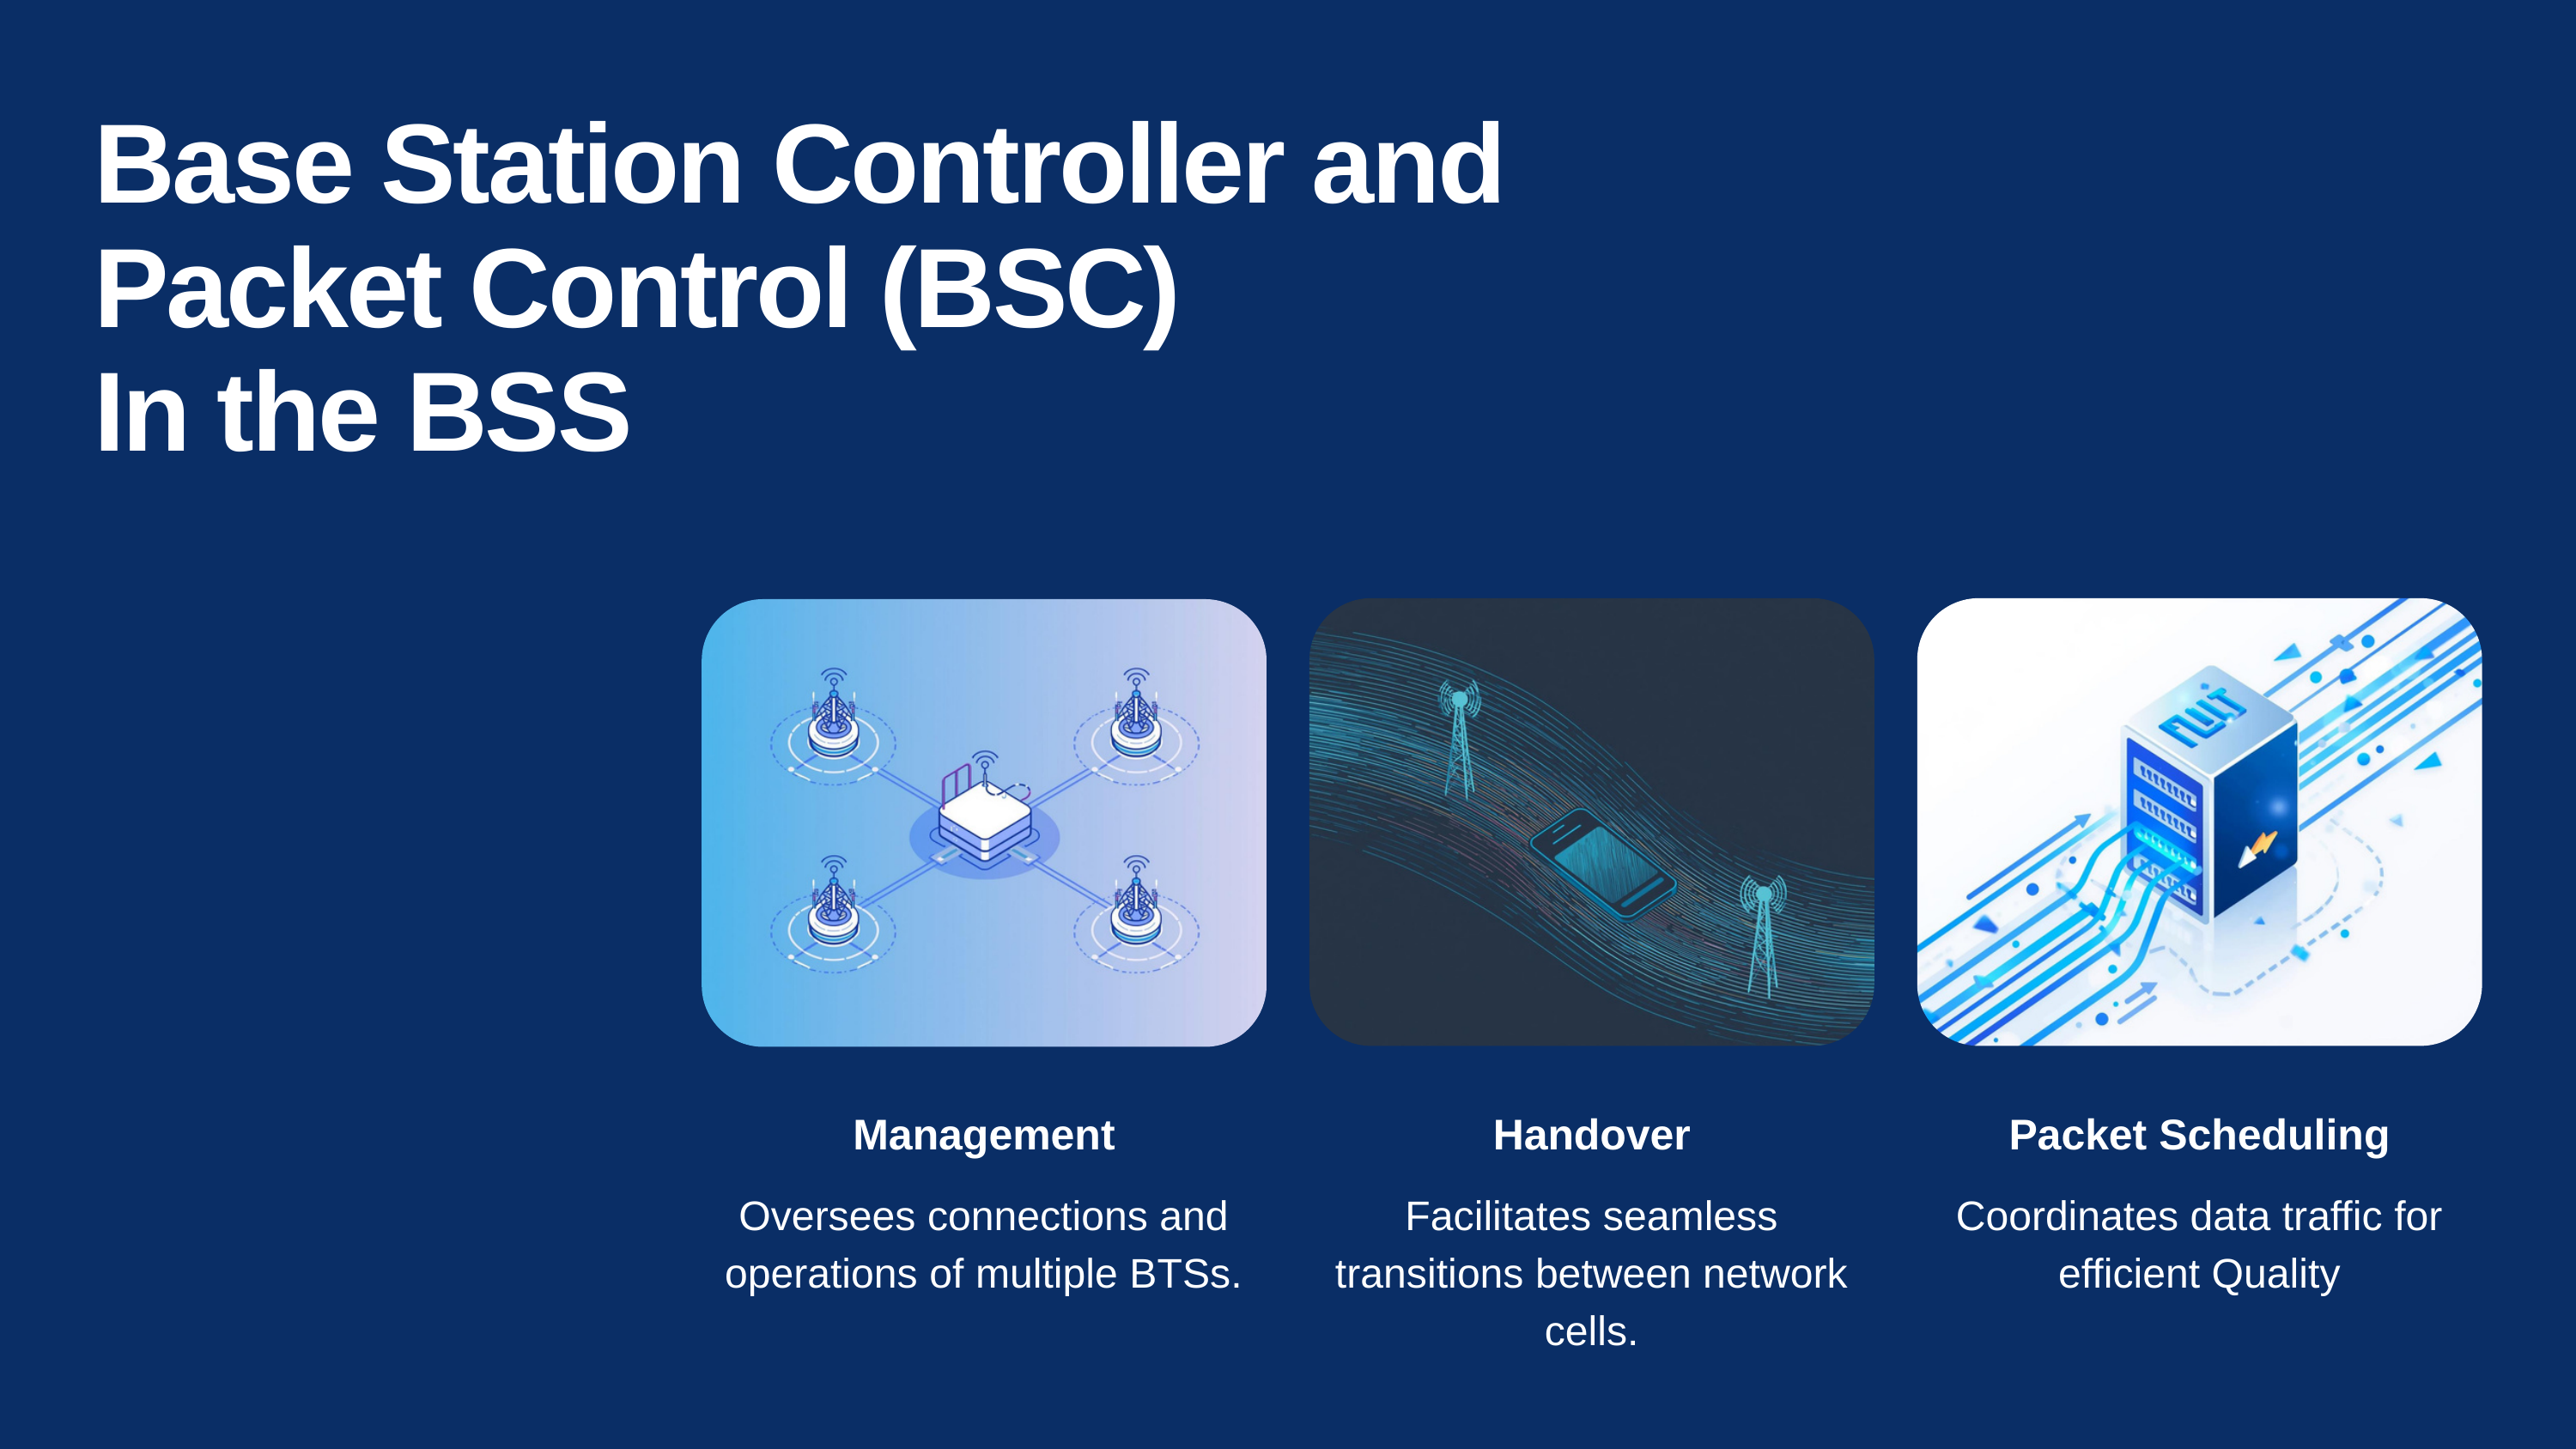

Base Station Controller and Packet Control (BSC)
In the BSS

Management
Oversees connections and operations of multiple BTSs.
Handover
Facilitates seamless transitions between network cells.
Packet Scheduling
Coordinates data traffic for efficient Quality